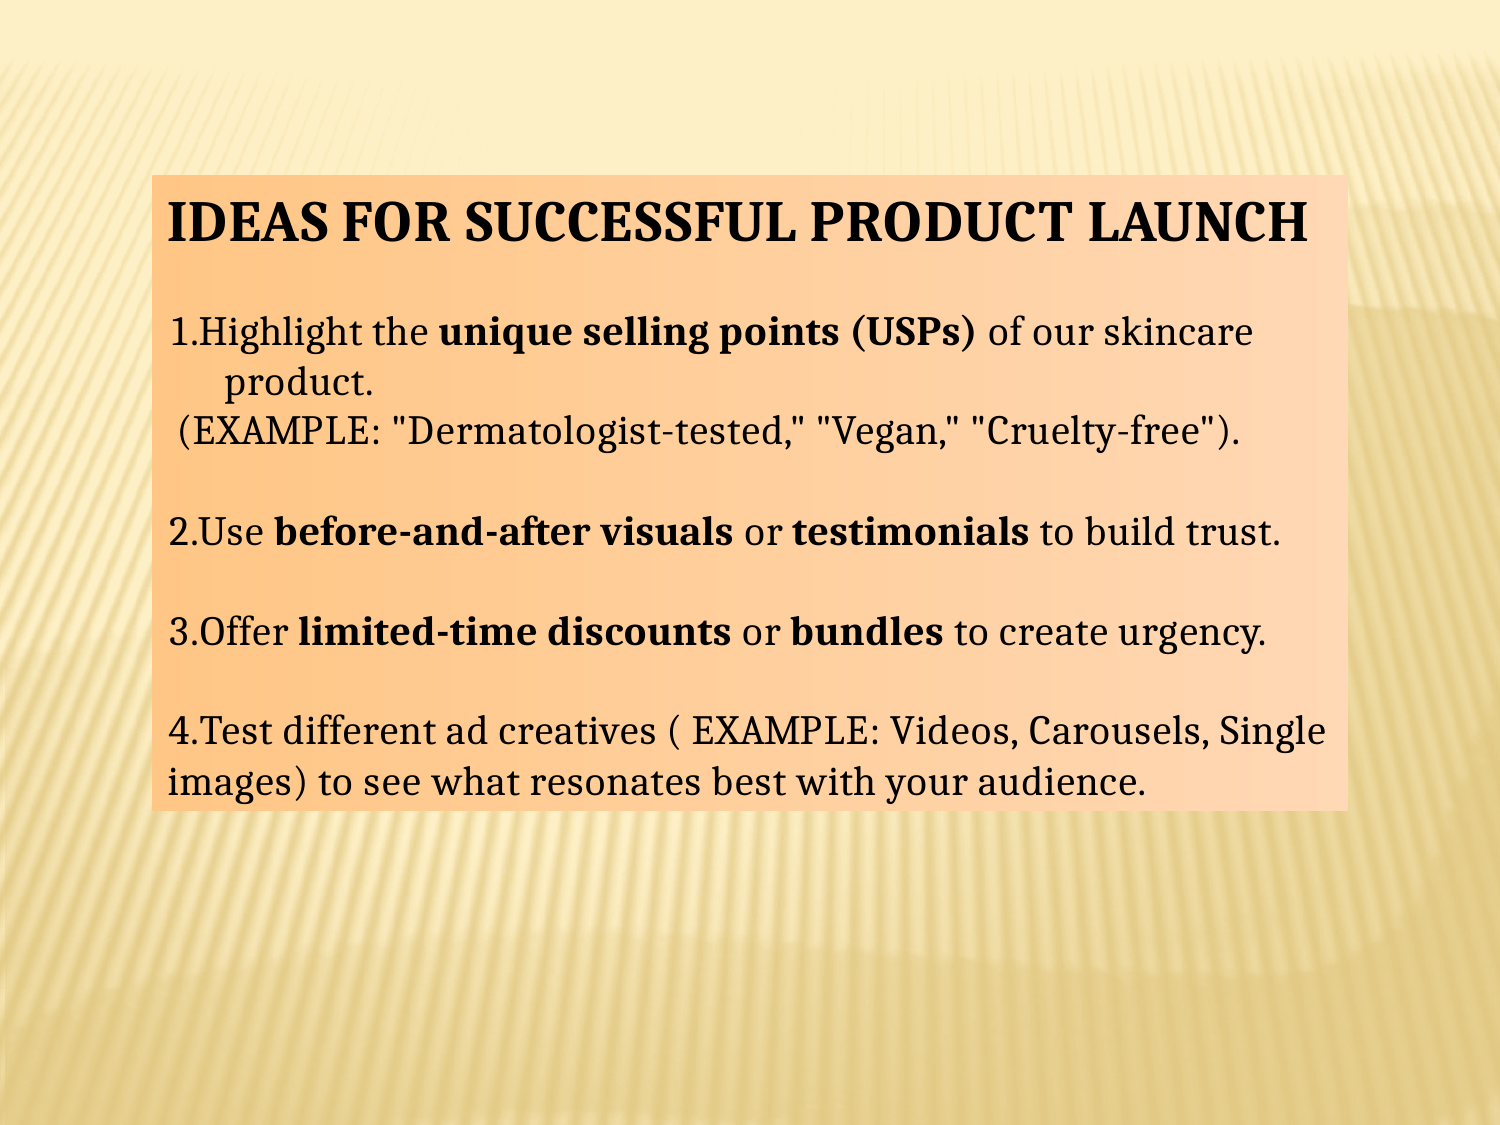

IDEAS FOR SUCCESSFUL PRODUCT LAUNCH

1.Highlight the unique selling points (USPs) of our skincare product.
 (EXAMPLE: "Dermatologist-tested," "Vegan," "Cruelty-free").

2.Use before-and-after visuals or testimonials to build trust.

3.Offer limited-time discounts or bundles to create urgency.

4.Test different ad creatives ( EXAMPLE: Videos, Carousels, Single images) to see what resonates best with your audience.